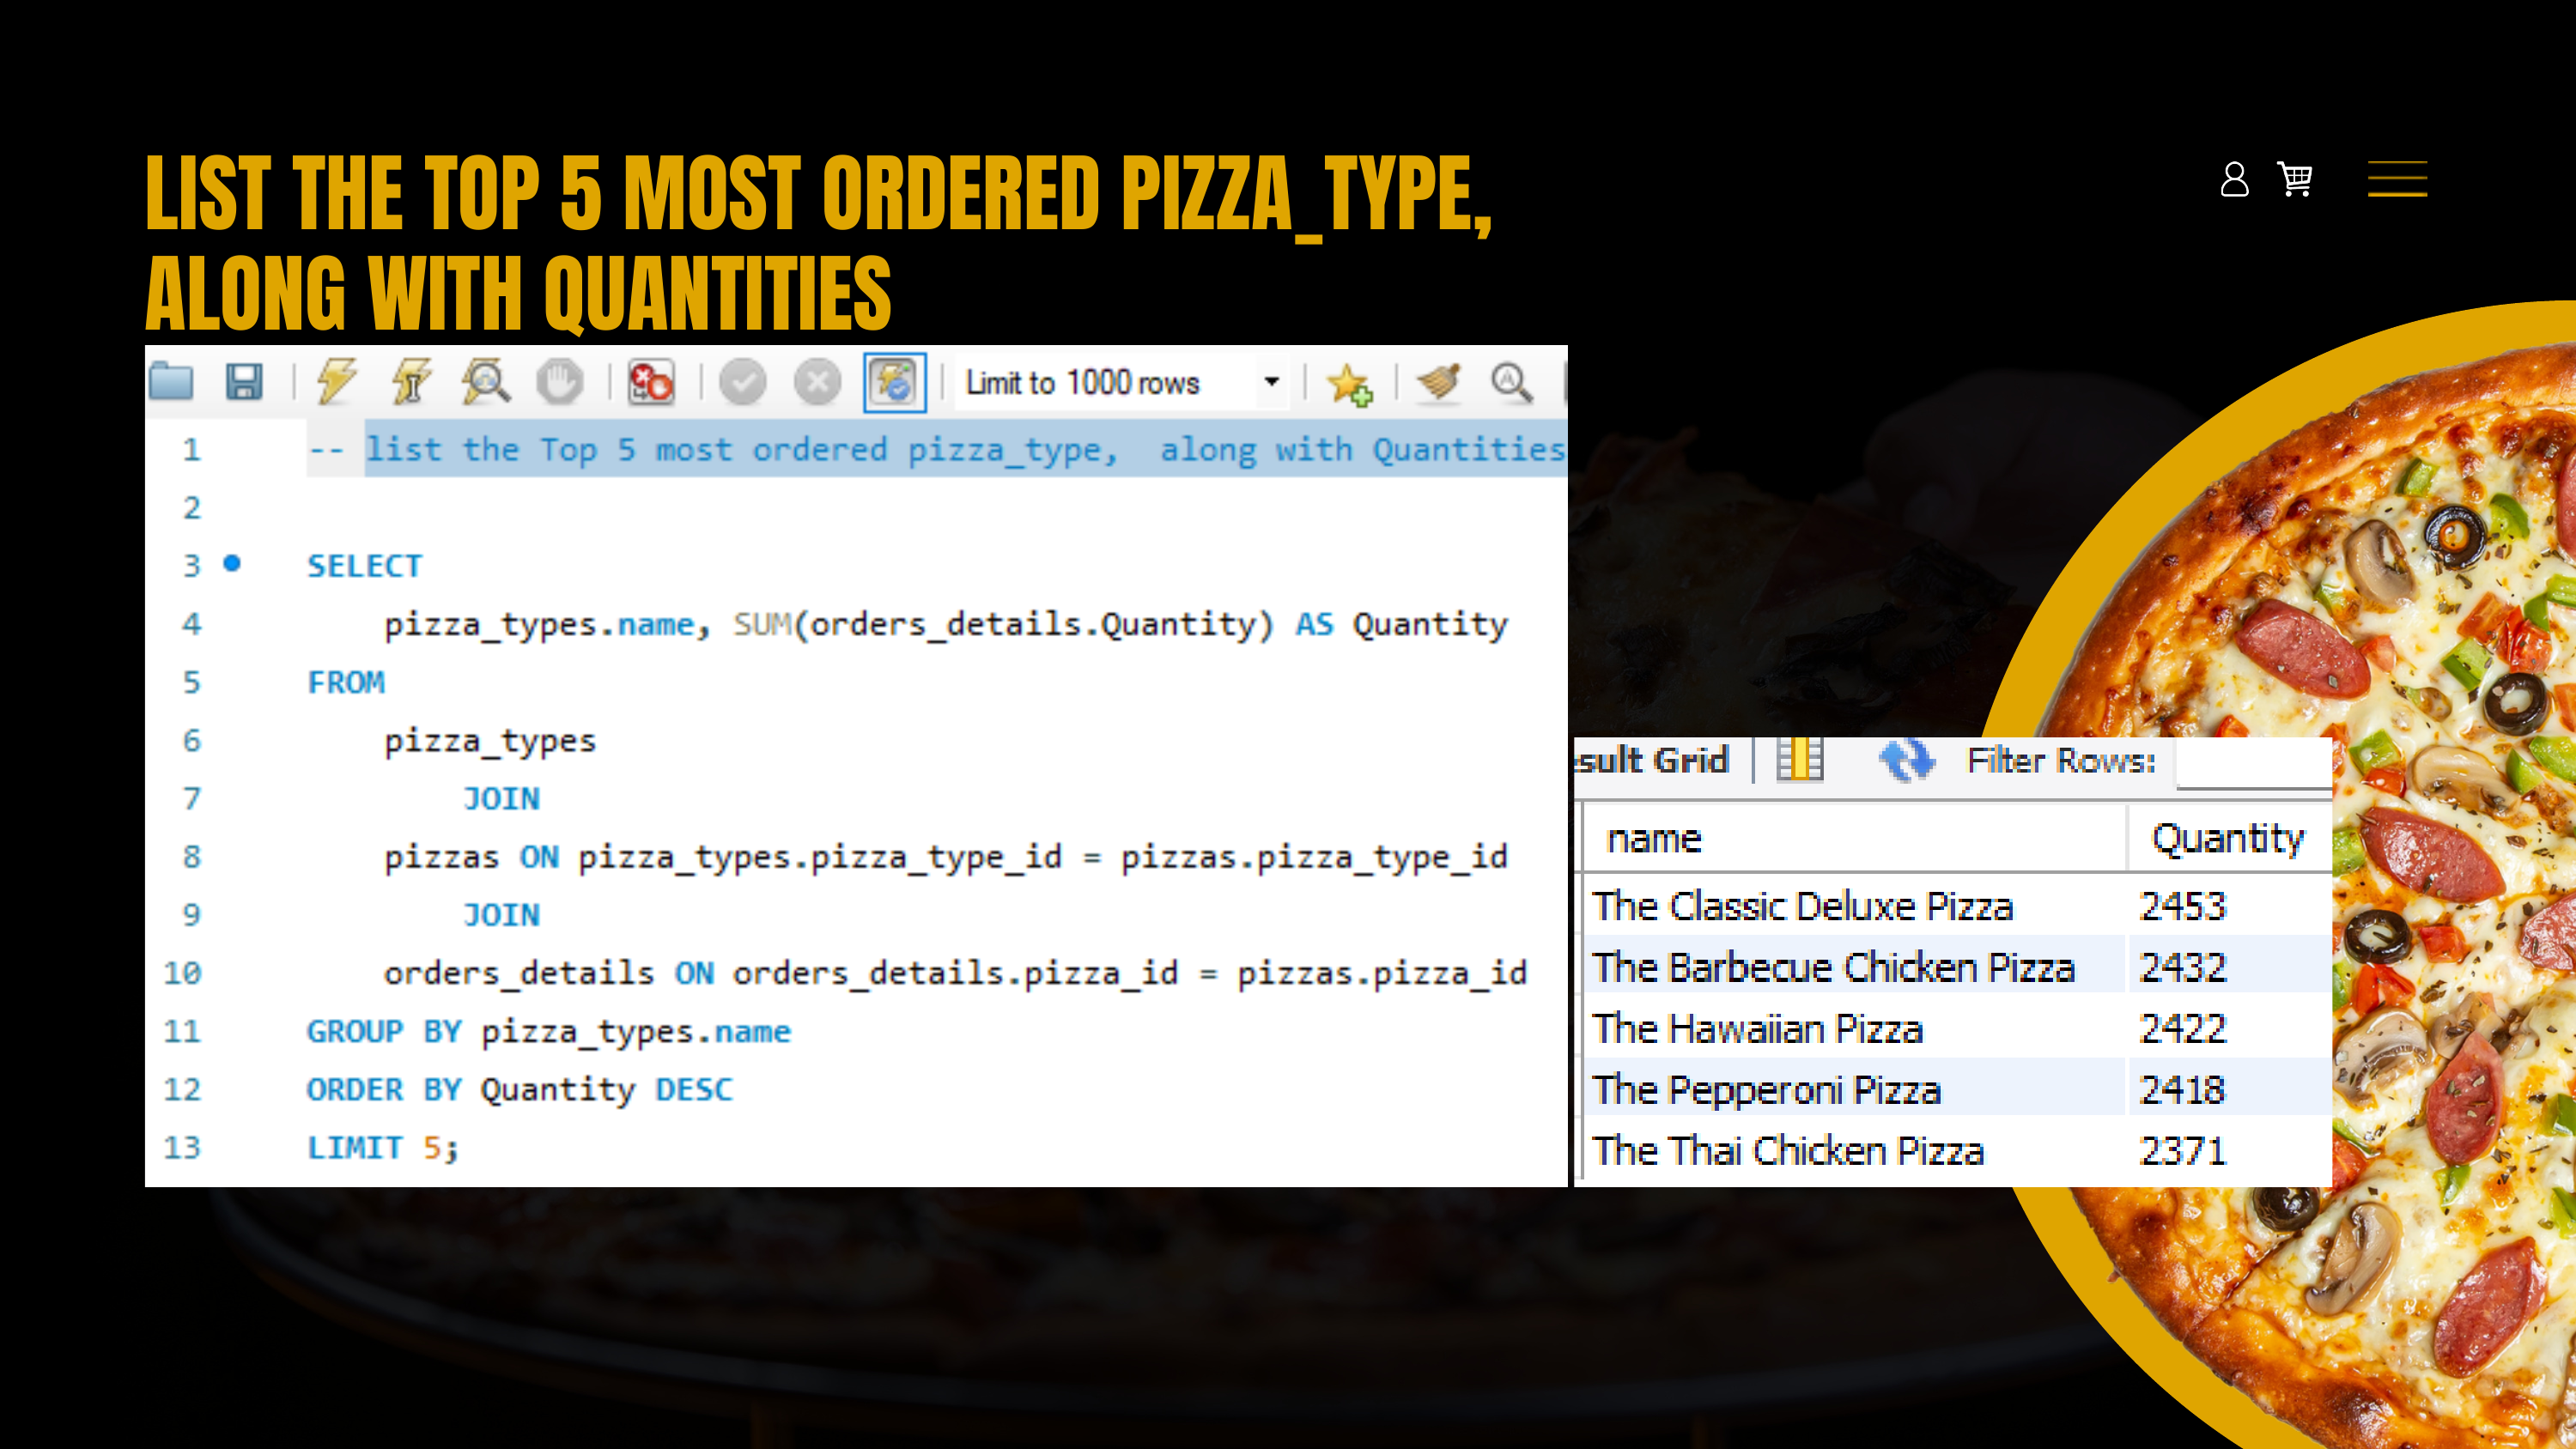

LIST THE TOP 5 MOST ORDERED PIZZA_TYPE,  ALONG WITH QUANTITIES